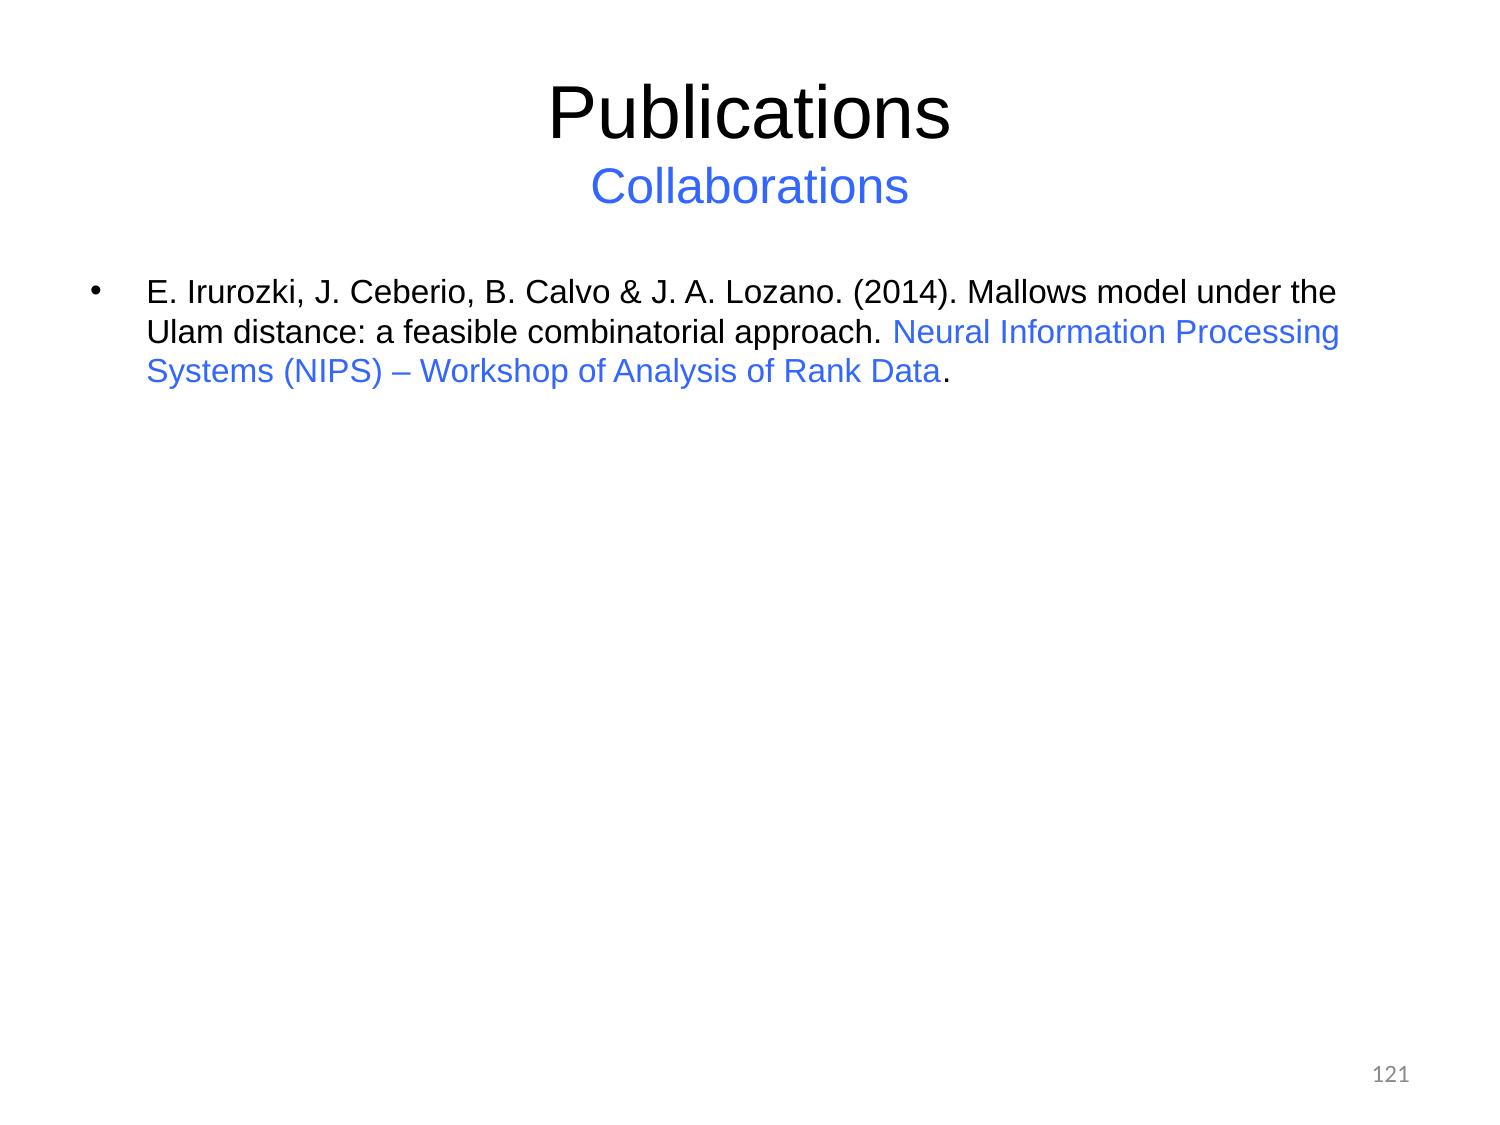

# Publications Collaborations
E. Irurozki, J. Ceberio, B. Calvo & J. A. Lozano. (2014). Mallows model under the Ulam distance: a feasible combinatorial approach. Neural Information Processing Systems (NIPS) – Workshop of Analysis of Rank Data.

121